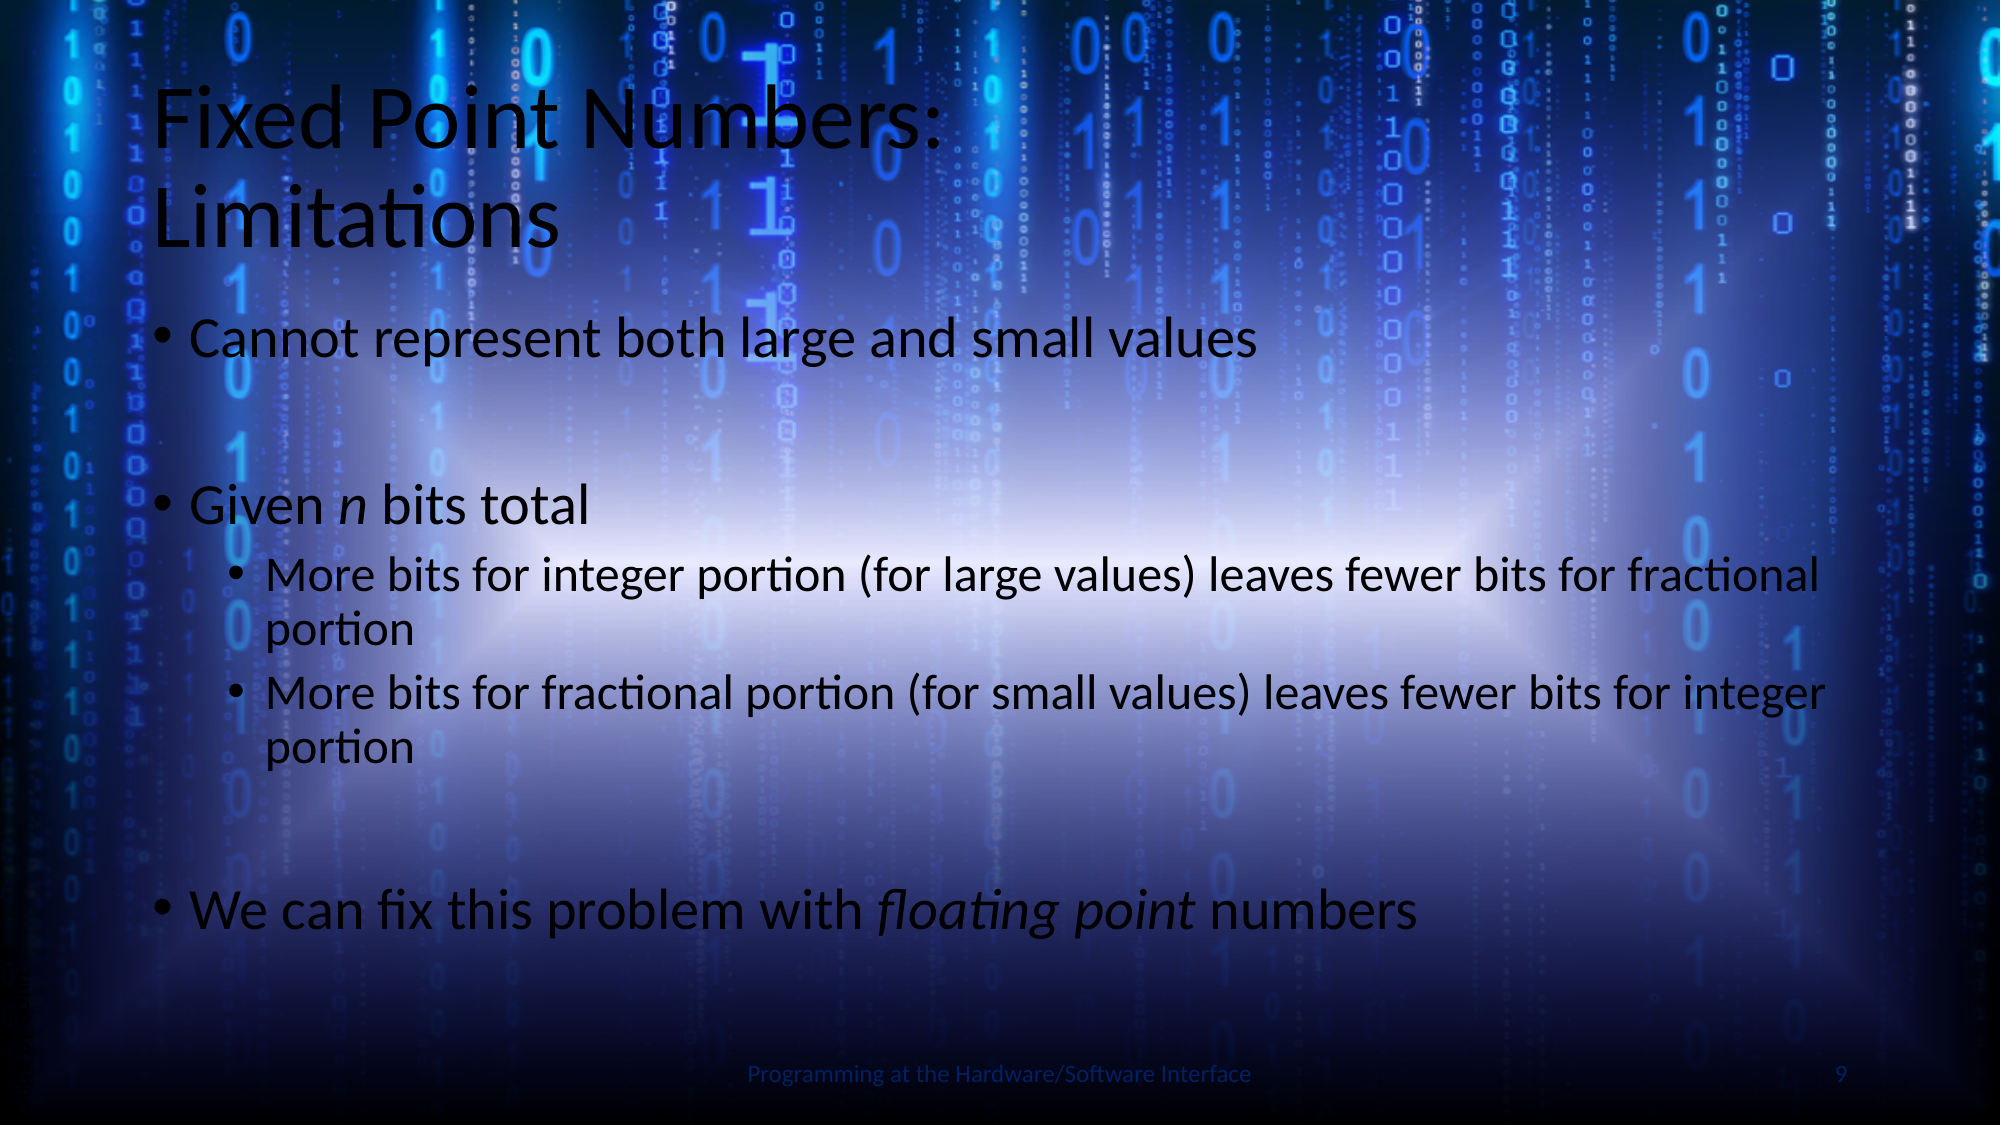

# Fixed Point Numbers: Limitations
Cannot represent both large and small values

Given n bits total
More bits for integer portion (for large values) leaves fewer bits for fractional portion
More bits for fractional portion (for small values) leaves fewer bits for integer portion

We can fix this problem with floating point numbers
Slide by Bohn
Programming at the Hardware/Software Interface
9